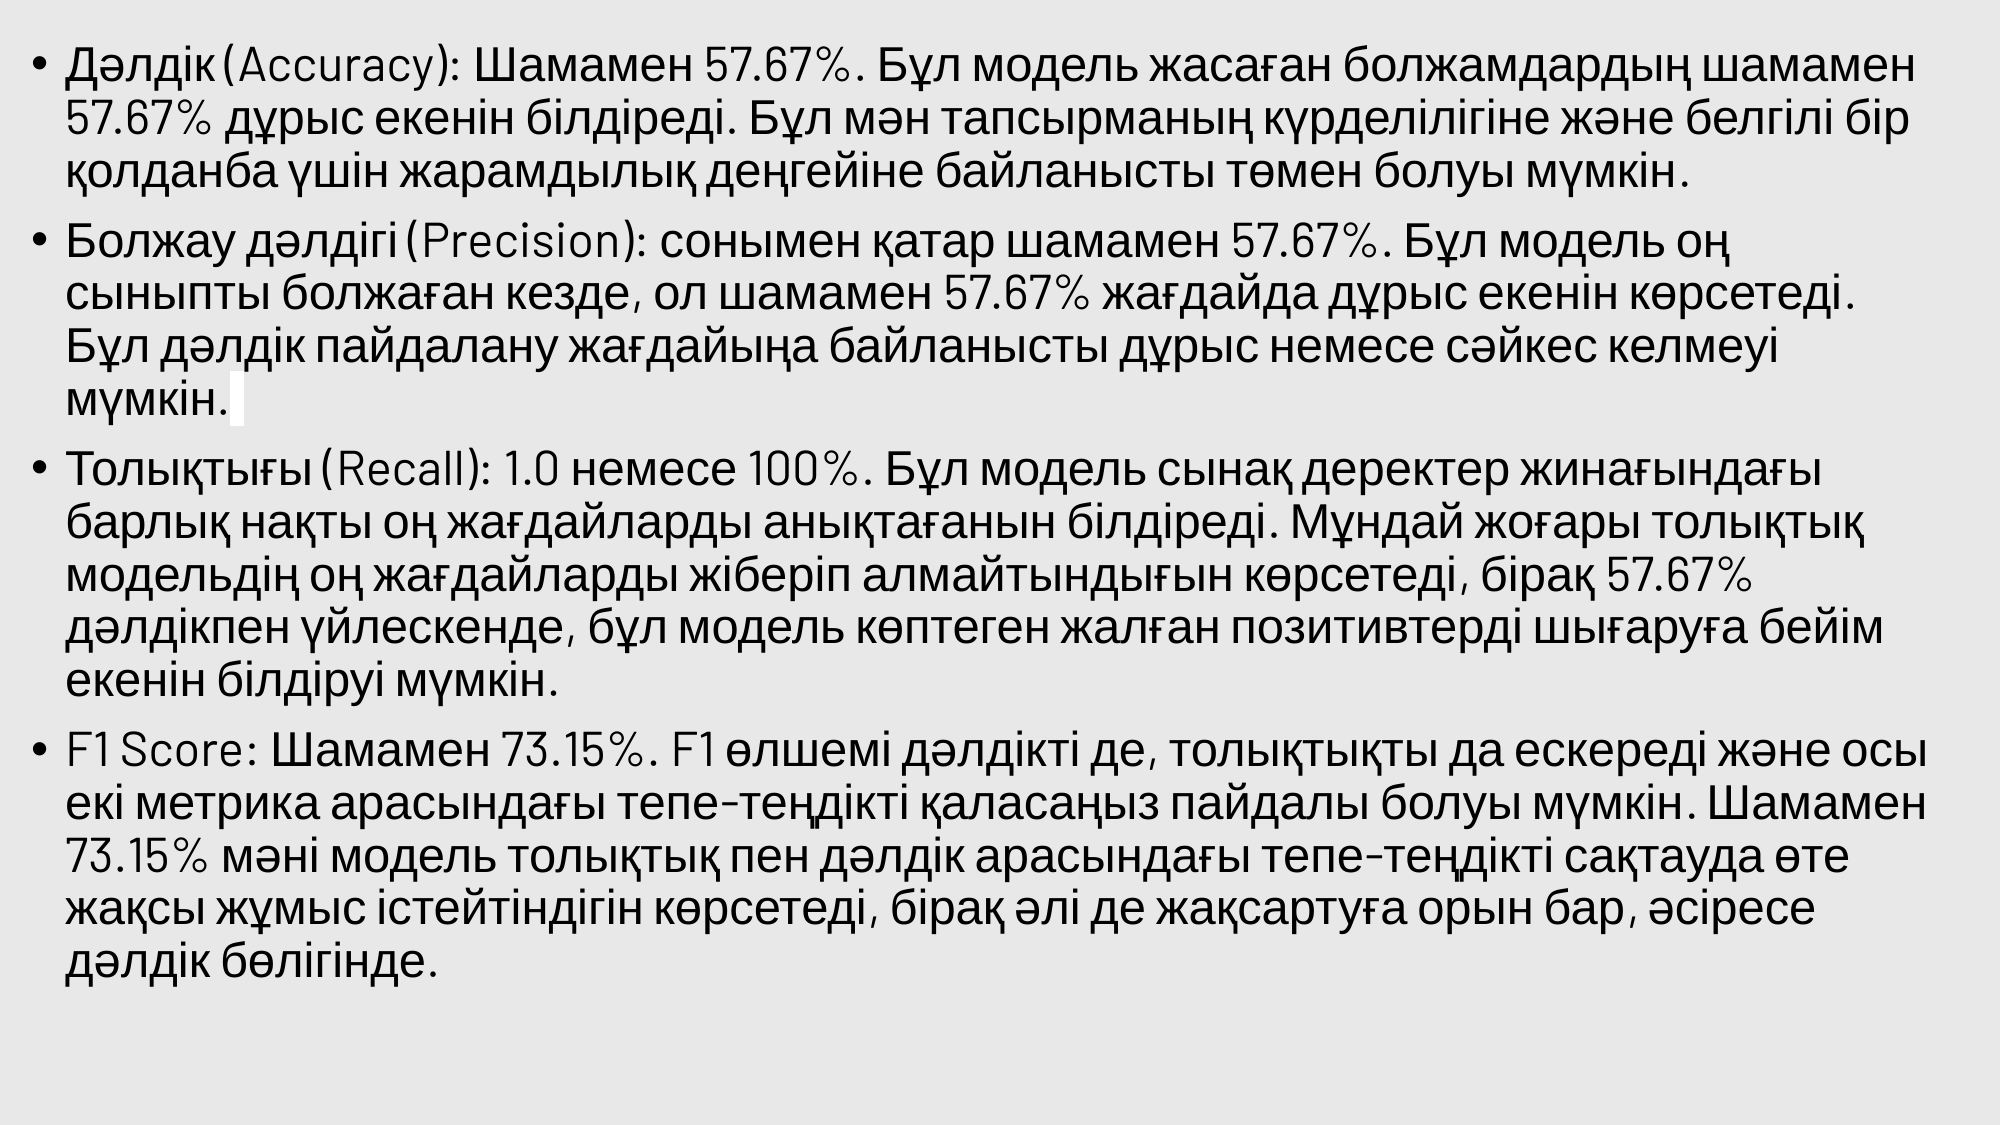

Дәлдік (Accuracy): Шамамен 57.67%. Бұл модель жасаған болжамдардың шамамен 57.67% дұрыс екенін білдіреді. Бұл мән тапсырманың күрделілігіне және белгілі бір қолданба үшін жарамдылық деңгейіне байланысты төмен болуы мүмкін.
Болжау дәлдігі (Precision): сонымен қатар шамамен 57.67%. Бұл модель оң сыныпты болжаған кезде, ол шамамен 57.67% жағдайда дұрыс екенін көрсетеді. Бұл дәлдік пайдалану жағдайыңа байланысты дұрыс немесе сәйкес келмеуі мүмкін.
Толықтығы (Recall): 1.0 немесе 100%. Бұл модель сынақ деректер жинағындағы барлық нақты оң жағдайларды анықтағанын білдіреді. Мұндай жоғары толықтық модельдің оң жағдайларды жіберіп алмайтындығын көрсетеді, бірақ 57.67% дәлдікпен үйлескенде, бұл модель көптеген жалған позитивтерді шығаруға бейім екенін білдіруі мүмкін.
F1 Score: Шамамен 73.15%. F1 өлшемі дәлдікті де, толықтықты да ескереді және осы екі метрика арасындағы тепе-теңдікті қаласаңыз пайдалы болуы мүмкін. Шамамен 73.15% мәні модель толықтық пен дәлдік арасындағы тепе-теңдікті сақтауда өте жақсы жұмыс істейтіндігін көрсетеді, бірақ әлі де жақсартуға орын бар, әсіресе дәлдік бөлігінде.